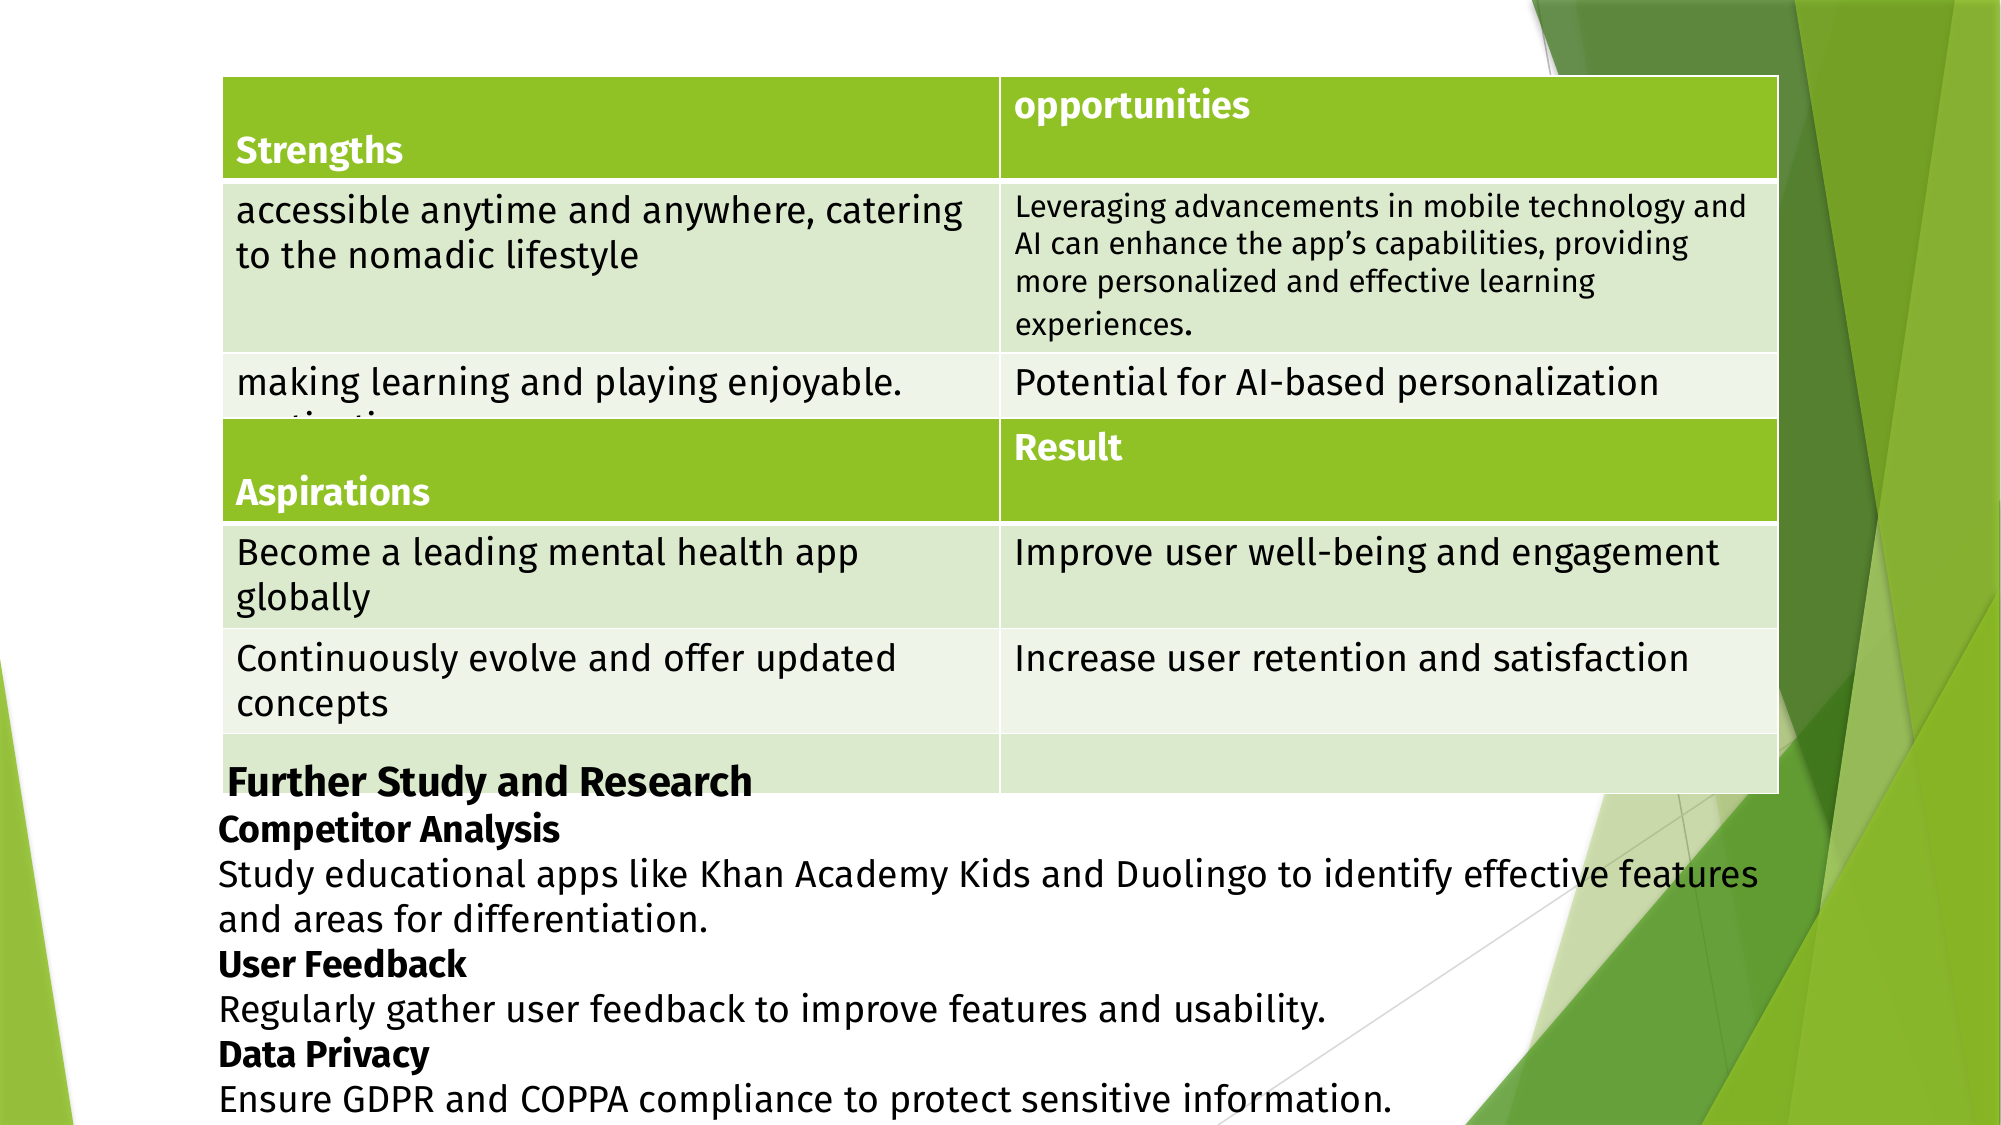

# SOAR  -- ANALYSIS
| Strengths | opportunities |
| --- | --- |
| accessible anytime and anywhere, catering to the nomadic lifestyle | Leveraging advancements in mobile technology and AI can enhance the app’s capabilities, providing more personalized and effective learning experiences. |
| making learning and playing enjoyable. motivating. | Potential for AI-based personalization |
|  |  |

| Aspirations | Result |
| --- | --- |
| Become a leading mental health app globally | Improve user well-being and engagement |
| Continuously evolve and offer updated concepts | Increase user retention and satisfaction |
|  |  |
 Further Study and Research
Competitor Analysis
Study educational apps like Khan Academy Kids and Duolingo to identify effective features and areas for differentiation.
User Feedback
Regularly gather user feedback to improve features and usability.
Data Privacy
Ensure GDPR and COPPA compliance to protect sensitive information.